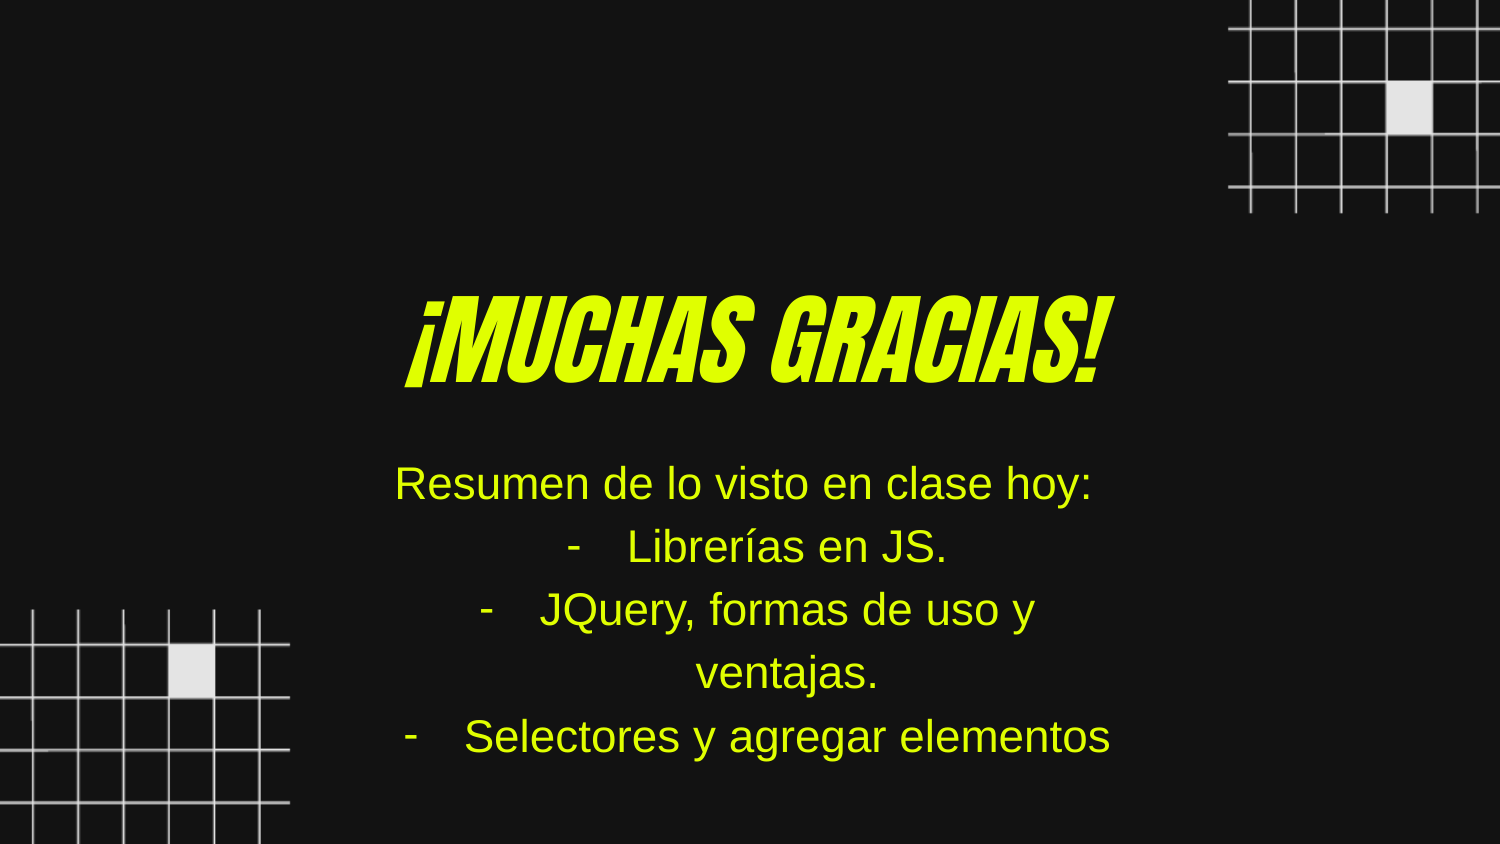

¡MUCHAS GRACIAS!
Resumen de lo visto en clase hoy:
Librerías en JS.
JQuery, formas de uso y ventajas.
Selectores y agregar elementos